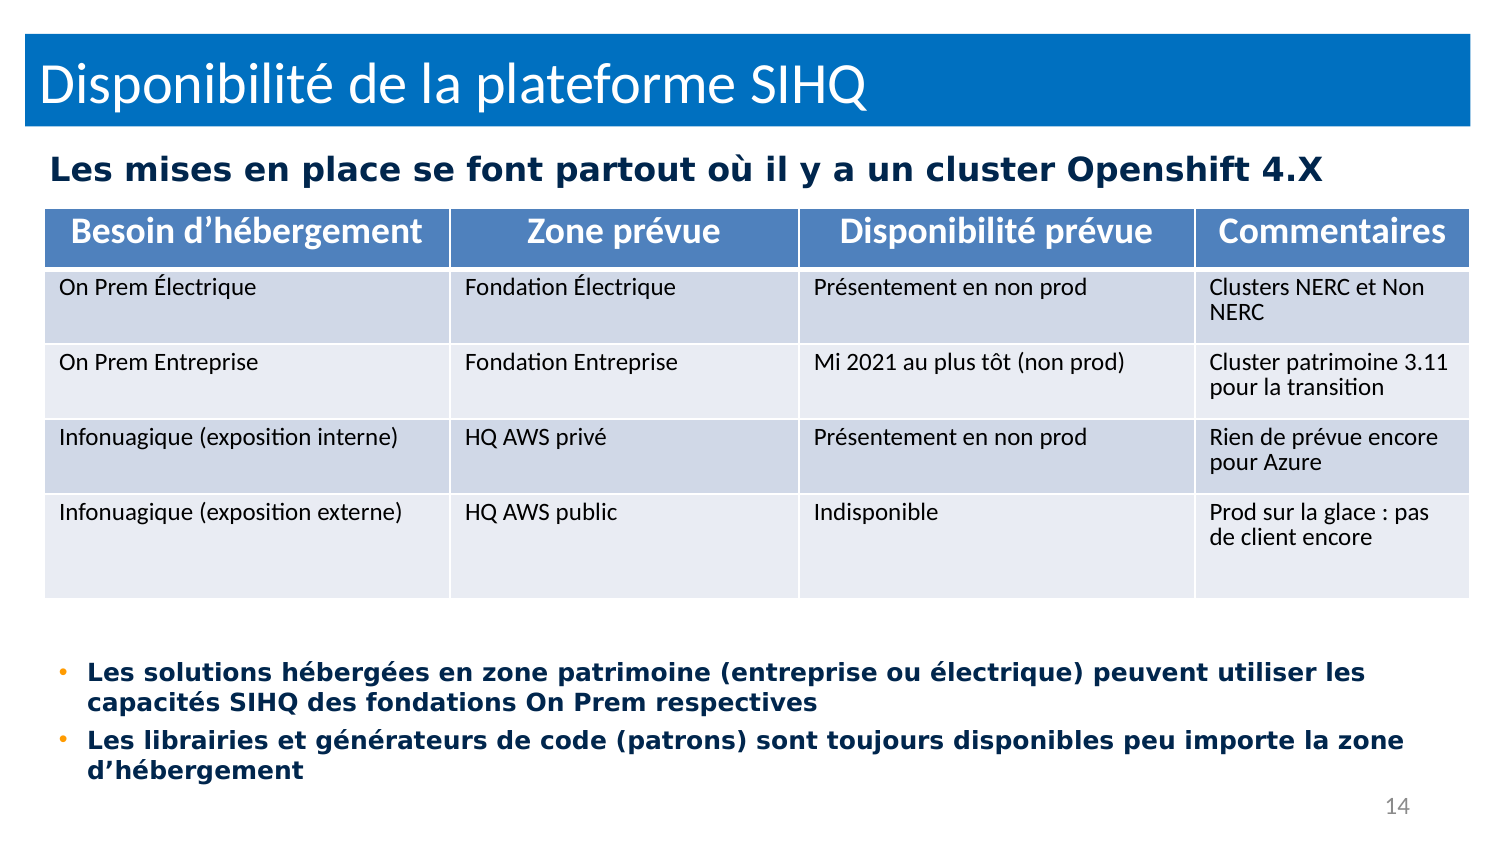

# Disponibilité de la plateforme SIHQ
Les mises en place se font partout où il y a un cluster Openshift 4.X
| Besoin d’hébergement | Zone prévue | Disponibilité prévue | Commentaires |
| --- | --- | --- | --- |
| On Prem Électrique | Fondation Électrique | Présentement en non prod | Clusters NERC et Non NERC |
| On Prem Entreprise | Fondation Entreprise | Mi 2021 au plus tôt (non prod) | Cluster patrimoine 3.11 pour la transition |
| Infonuagique (exposition interne) | HQ AWS privé | Présentement en non prod | Rien de prévue encore pour Azure |
| Infonuagique (exposition externe) | HQ AWS public | Indisponible | Prod sur la glace : pas de client encore |
Les solutions hébergées en zone patrimoine (entreprise ou électrique) peuvent utiliser les capacités SIHQ des fondations On Prem respectives
Les librairies et générateurs de code (patrons) sont toujours disponibles peu importe la zone d’hébergement

14